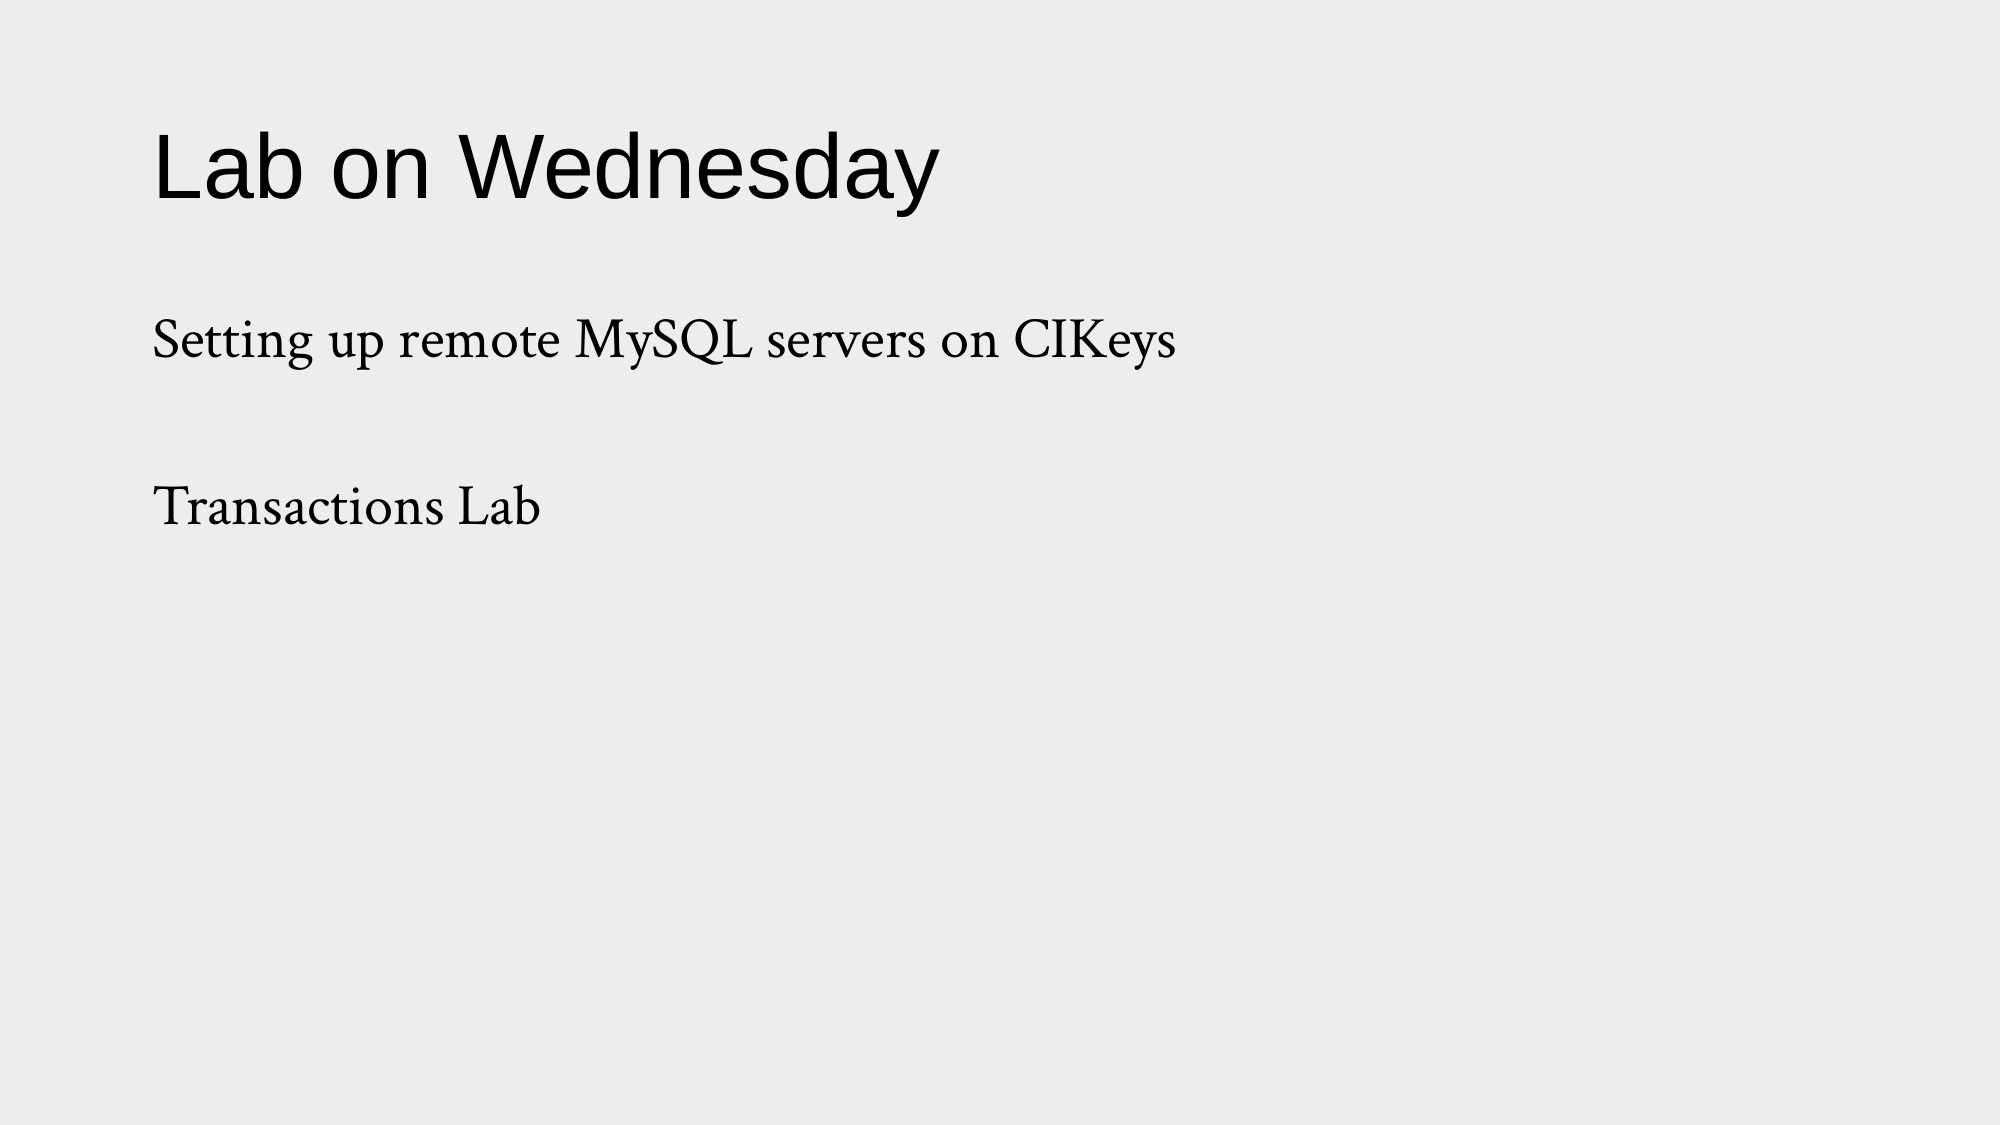

# Lab on Wednesday
Setting up remote MySQL servers on CIKeys

Transactions Lab